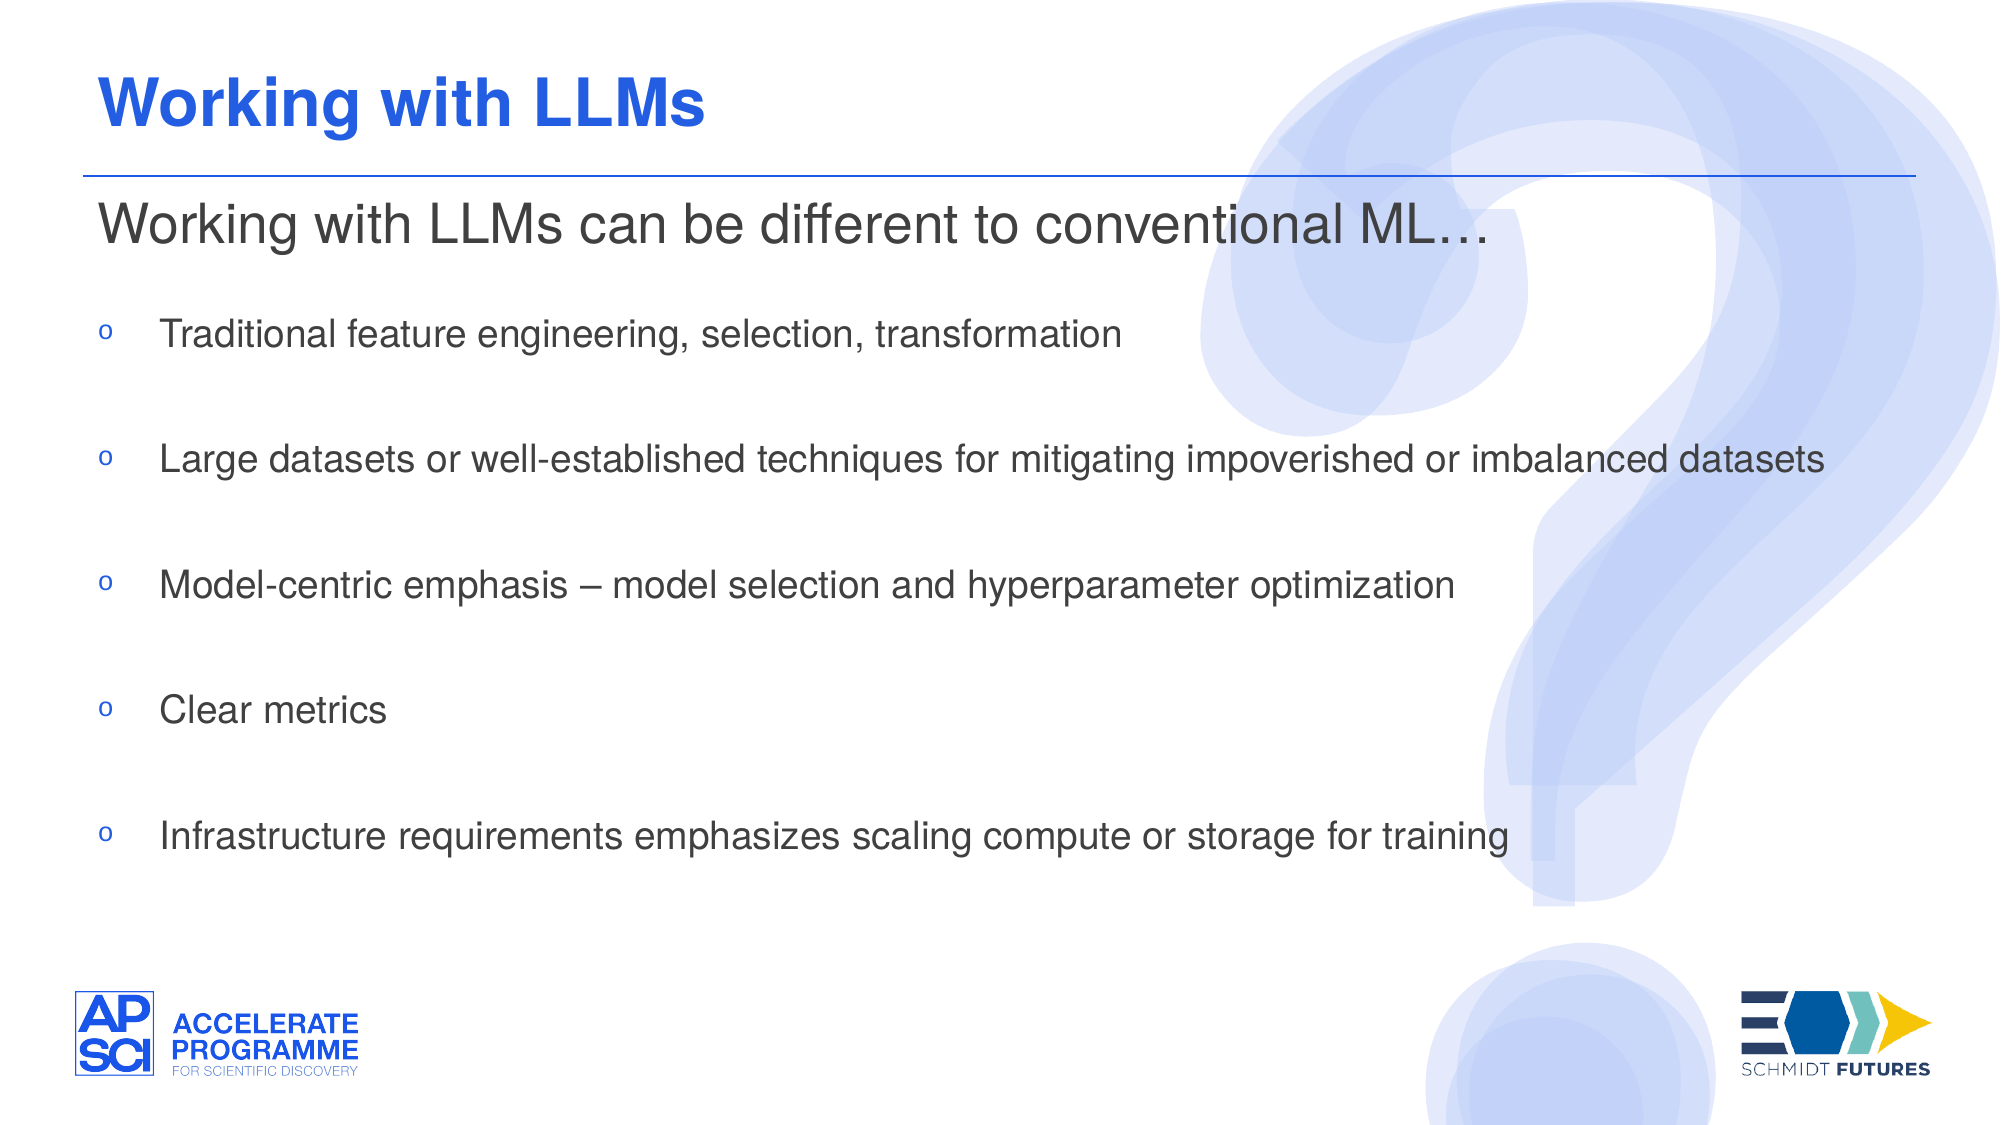

Working with LLMs
Working with LLMs can be different to conventional ML…
Traditional feature engineering, selection, transformation

Large datasets or well-established techniques for mitigating impoverished or imbalanced datasets

Model-centric emphasis – model selection and hyperparameter optimization

Clear metrics

Infrastructure requirements emphasizes scaling compute or storage for training